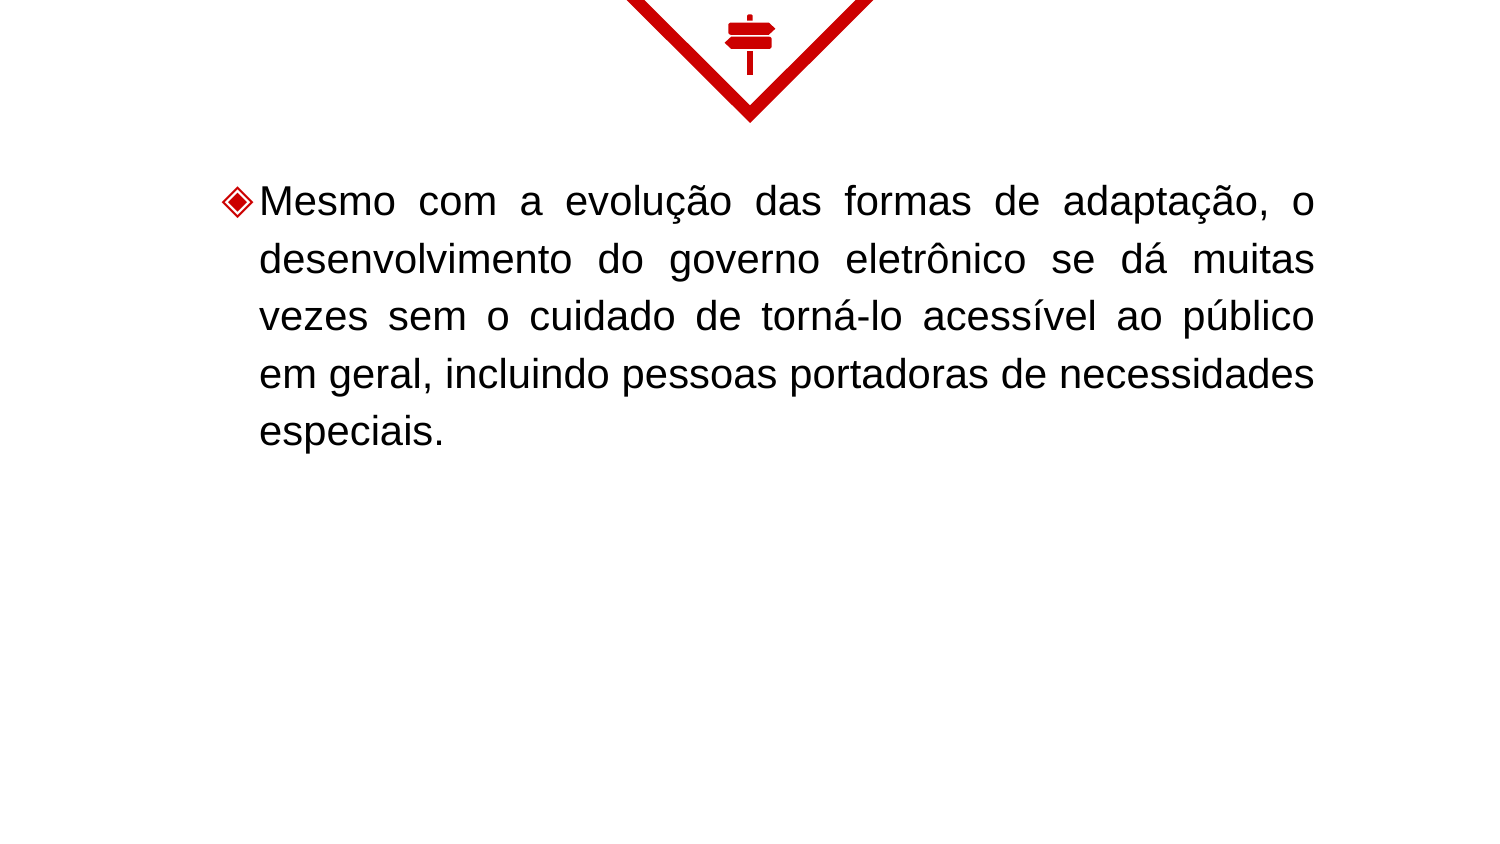

Mesmo com a evolução das formas de adaptação, o desenvolvimento do governo eletrônico se dá muitas vezes sem o cuidado de torná-lo acessível ao público em geral, incluindo pessoas portadoras de necessidades especiais.